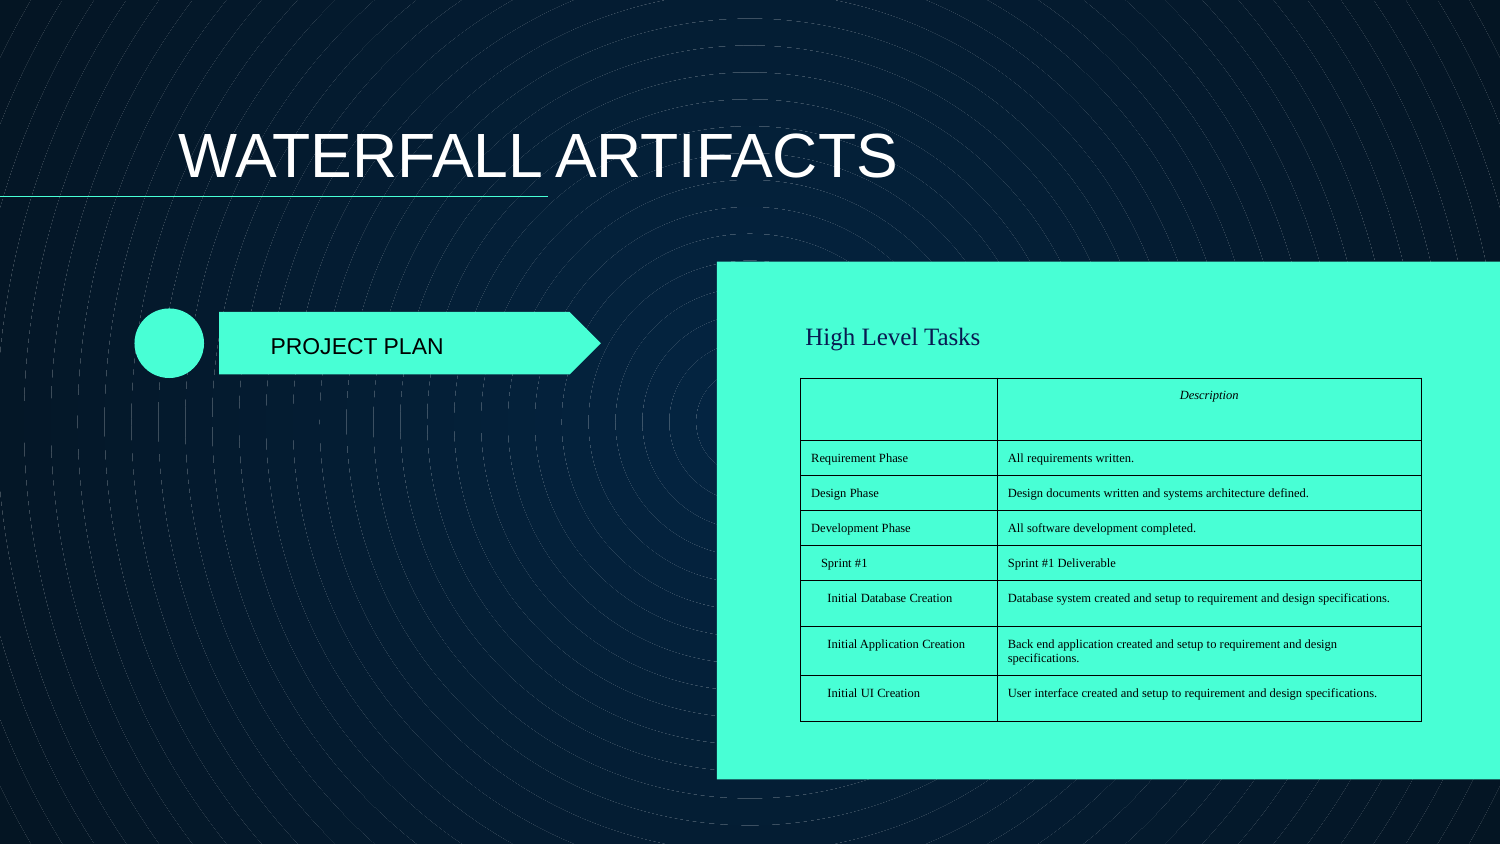

WATERFALL ARTIFACTS
High Level Tasks

# PROJECT PLAN
|  | Description |
| --- | --- |
| Requirement Phase | All requirements written. |
| Design Phase | Design documents written and systems architecture defined. |
| Development Phase | All software development completed. |
| Sprint #1 | Sprint #1 Deliverable |
| Initial Database Creation | Database system created and setup to requirement and design specifications. |
| Initial Application Creation | Back end application created and setup to requirement and design specifications. |
| Initial UI Creation | User interface created and setup to requirement and design specifications. |